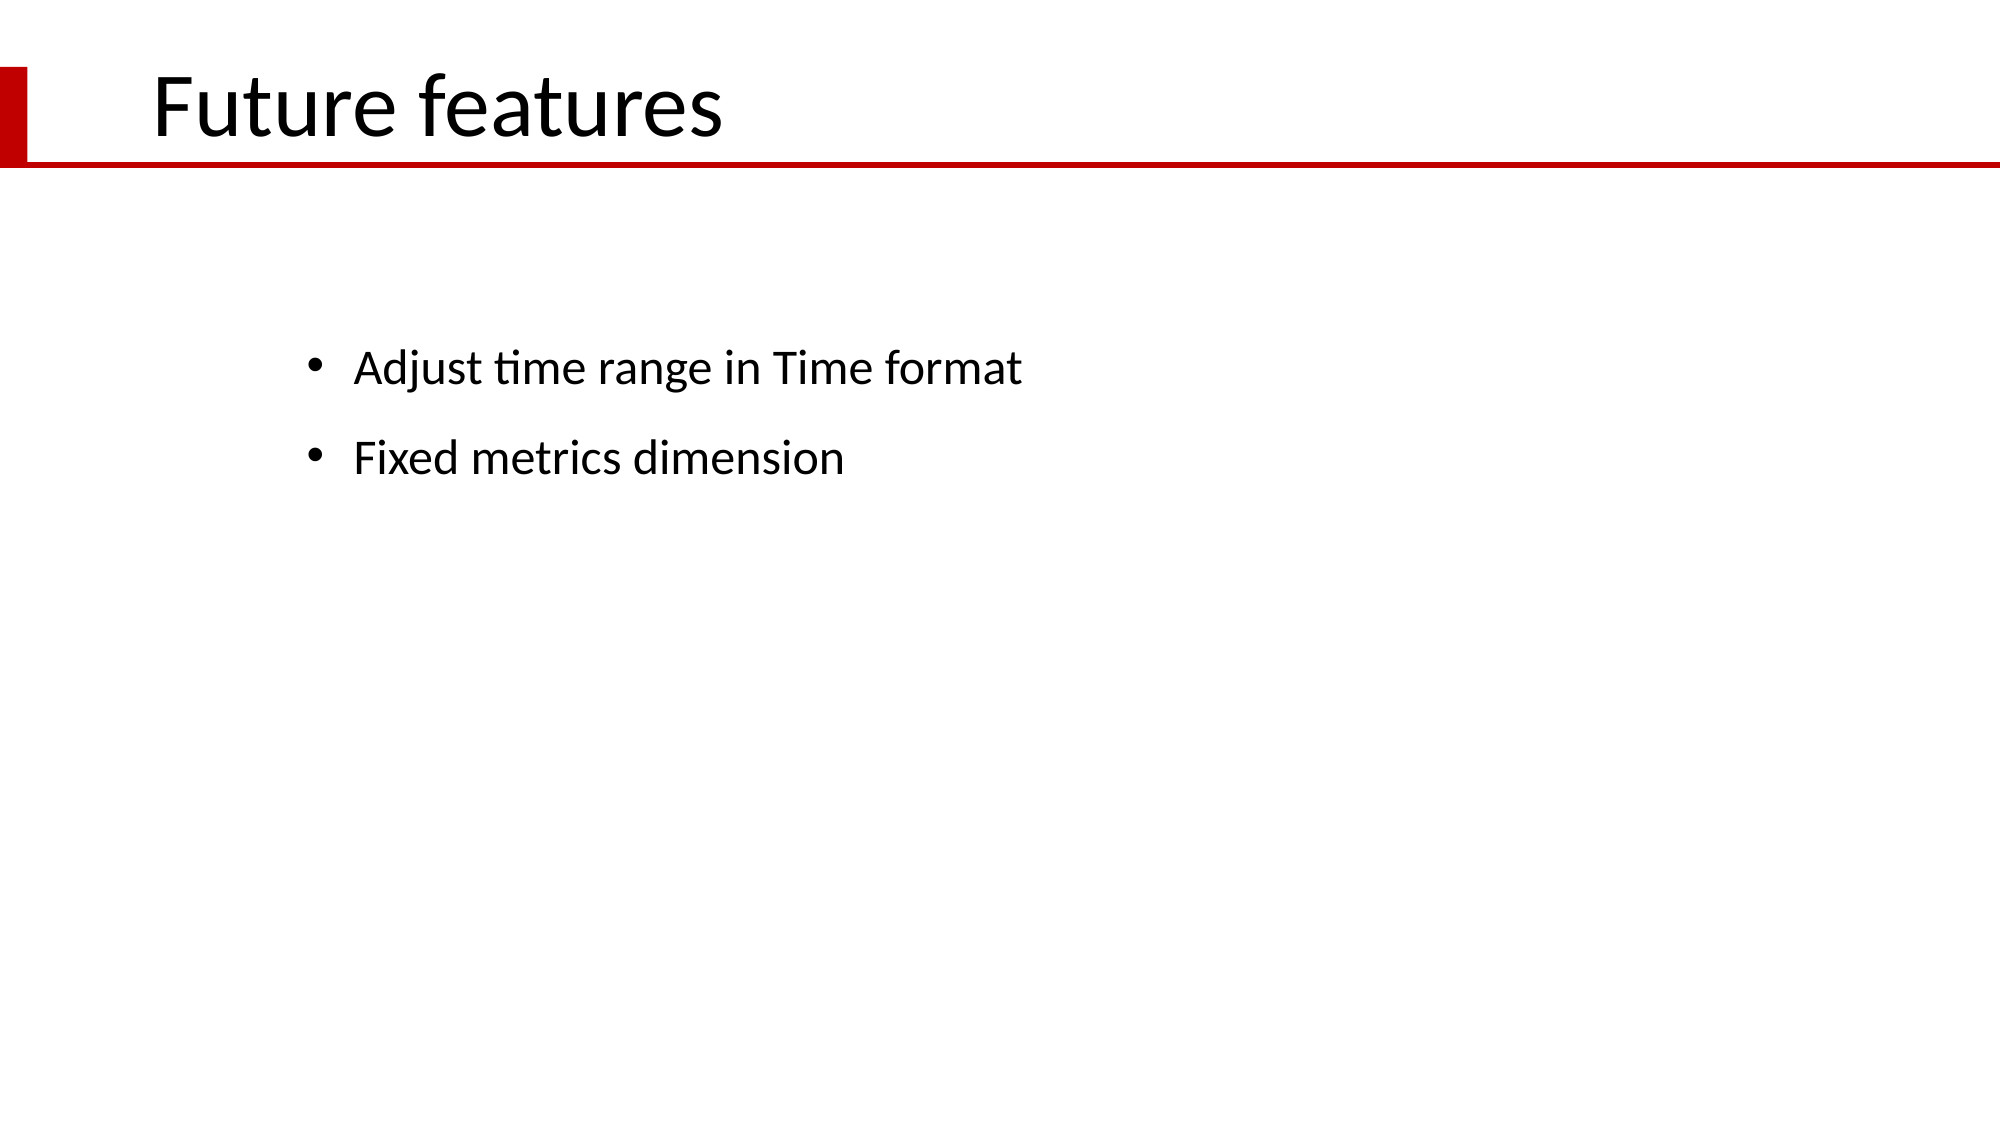

# Future features

Adjust time range in Time format
Fixed metrics dimension